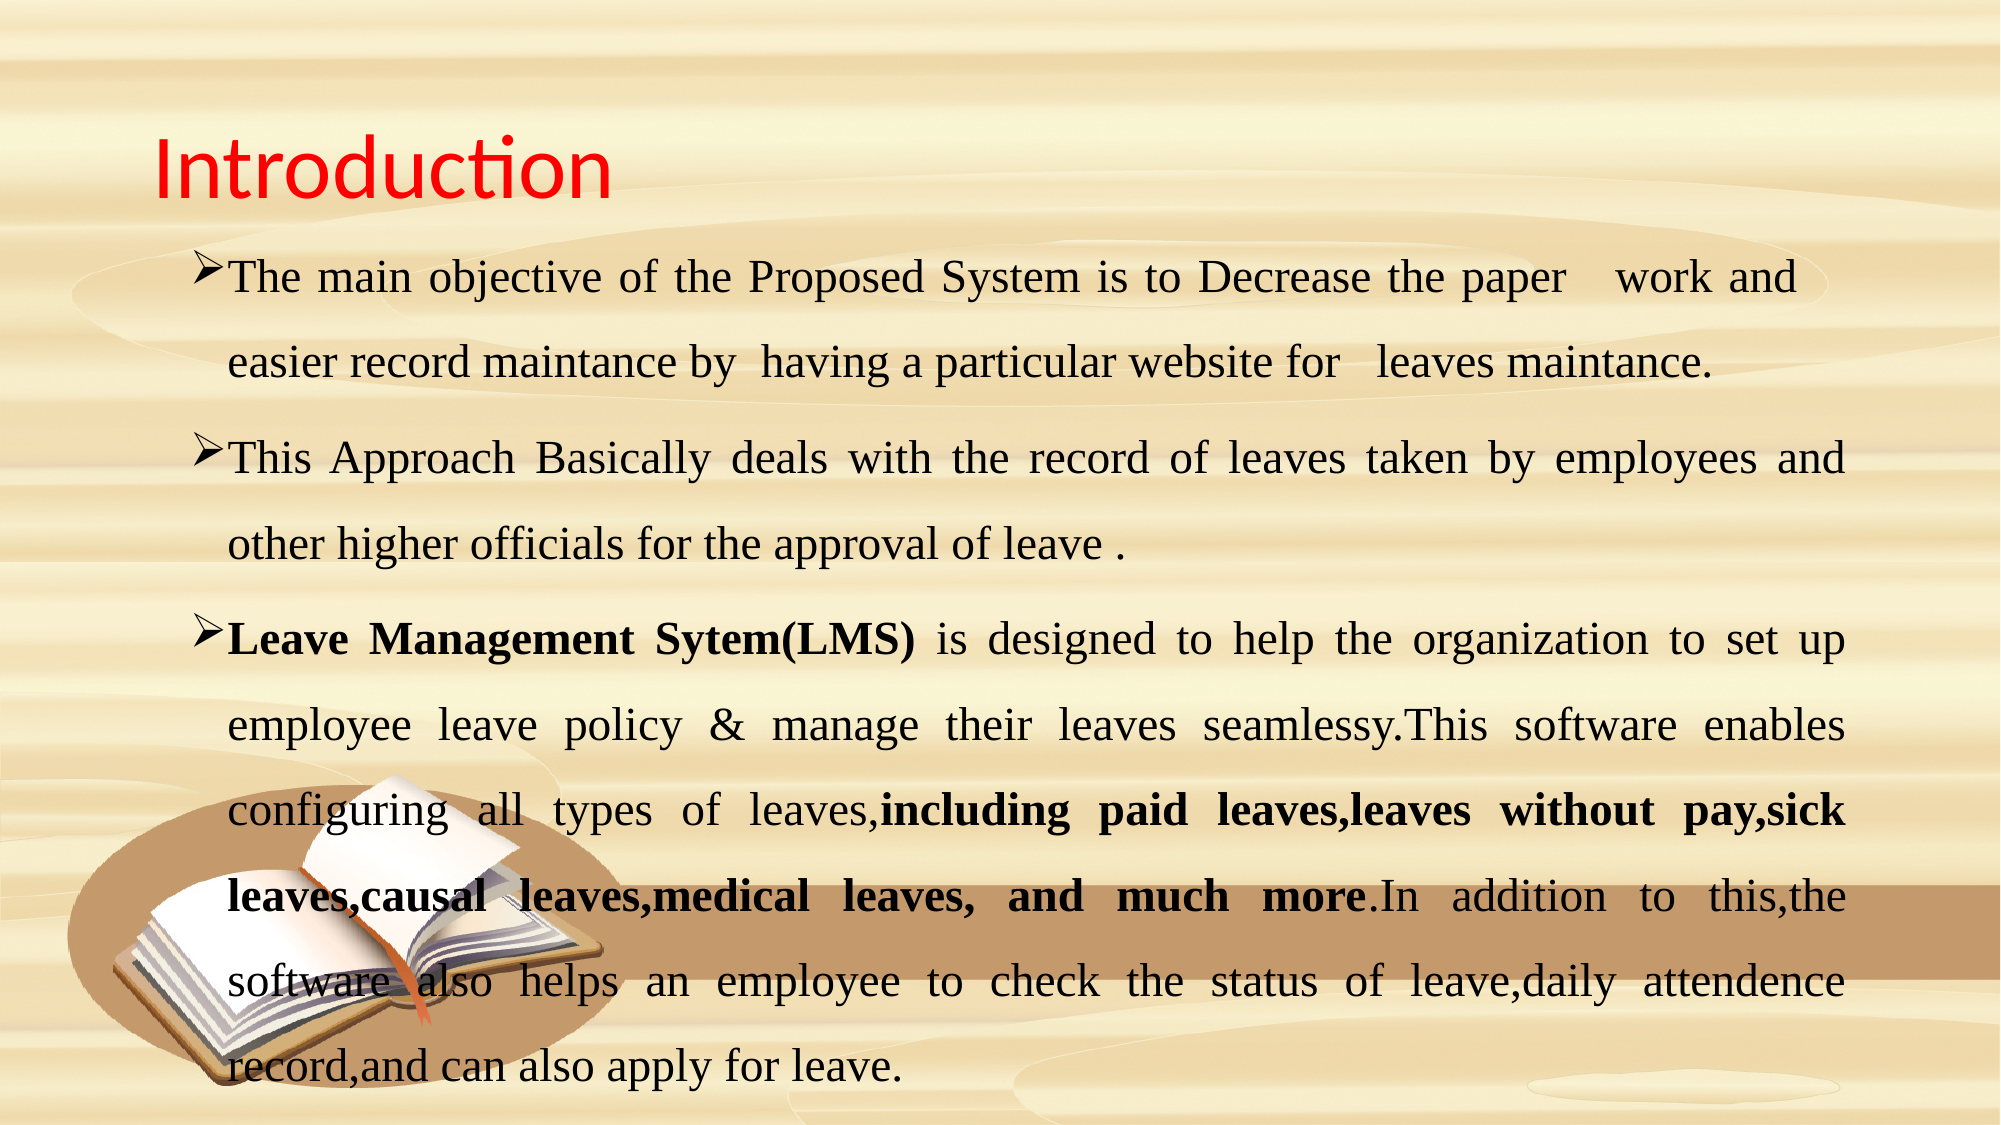

# Introduction
The main objective of the Proposed System is to Decrease the paper   work and    easier record maintance by  having a particular website for   leaves maintance.
This Approach Basically deals with the record of leaves taken by employees and other higher officials for the approval of leave .
Leave Management Sytem(LMS) is designed to help the organization to set up employee leave policy & manage their leaves seamlessy.This software enables configuring all types of leaves,including paid leaves,leaves without pay,sick leaves,causal leaves,medical leaves, and much more.In addition to this,the software also helps an employee to check the status of leave,daily attendence record,and can also apply for leave.